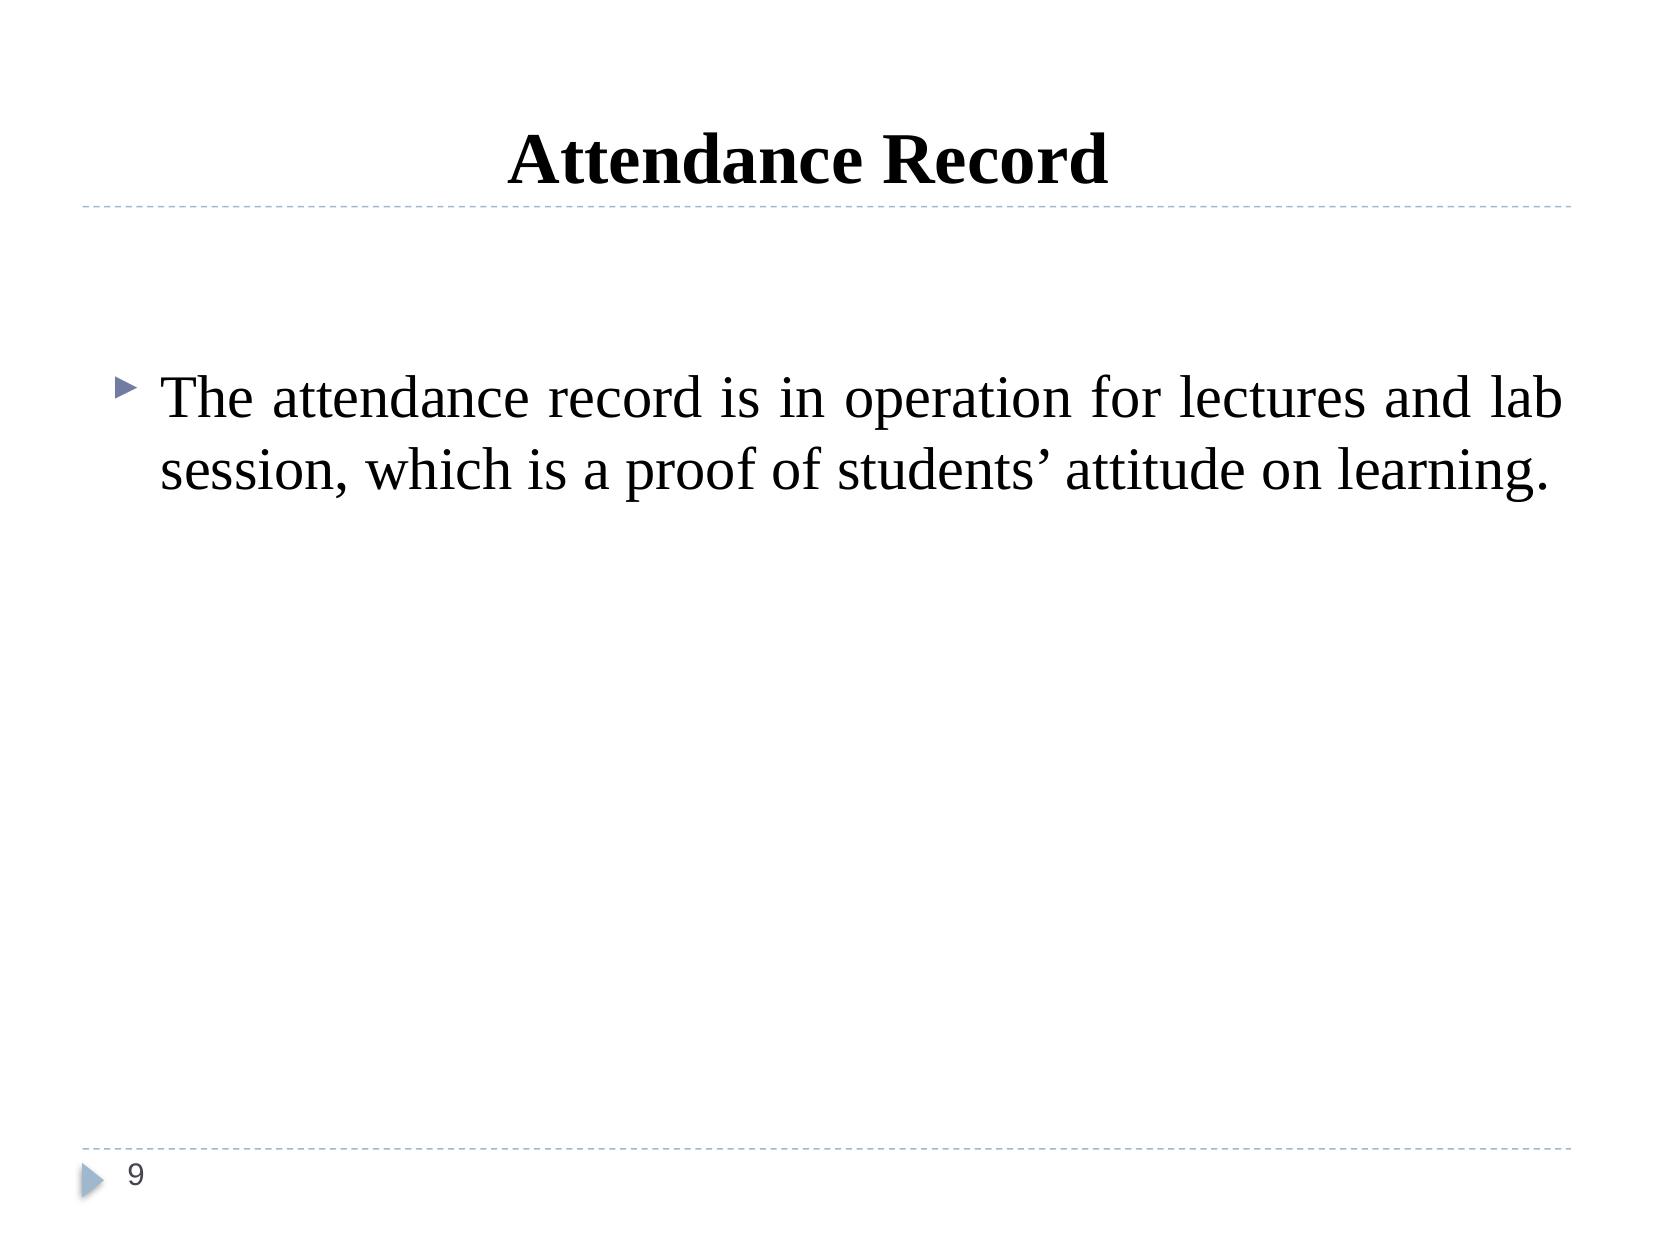

# Attendance Record
The attendance record is in operation for lectures and lab session, which is a proof of students’ attitude on learning.

9